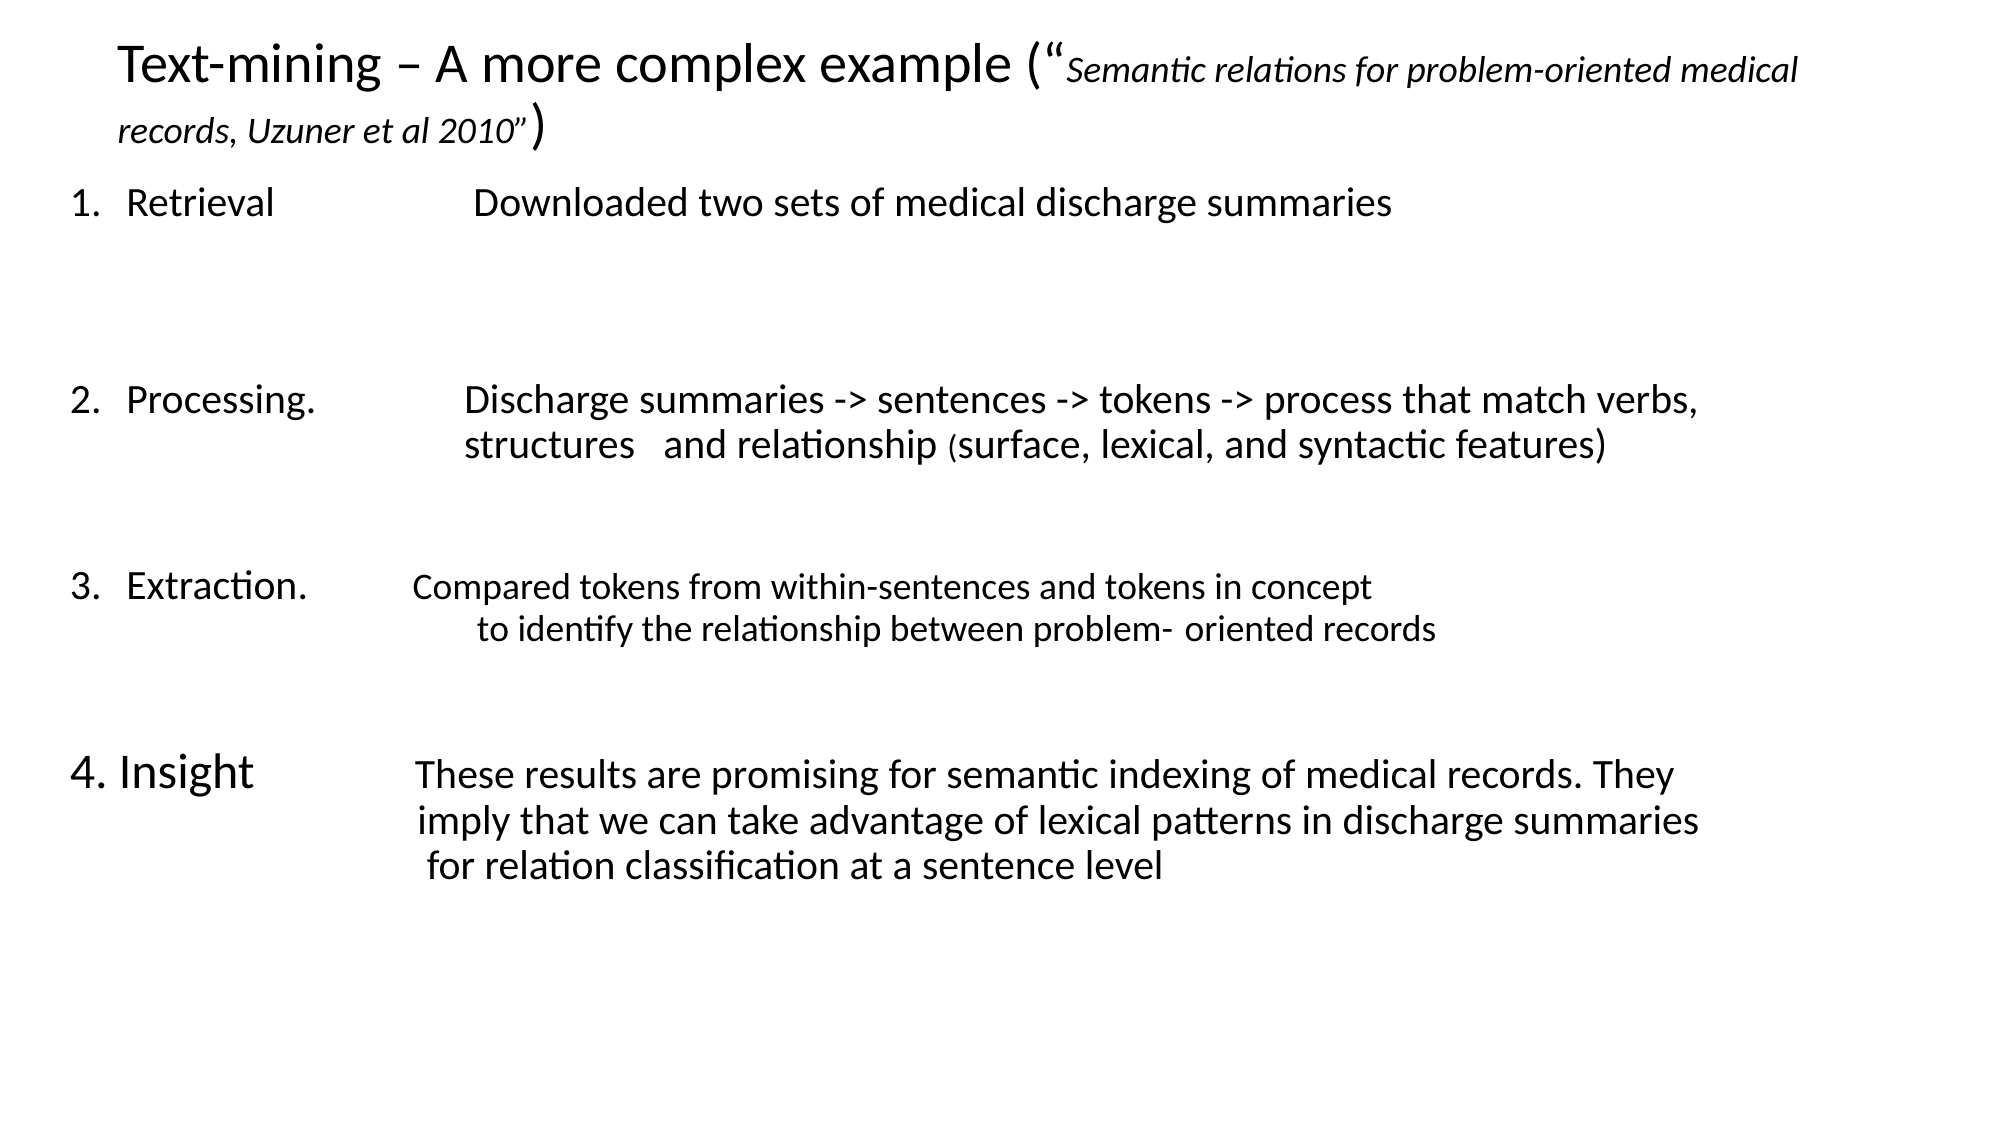

# Text-mining – A more complex example (“Semantic relations for problem-oriented medical records, Uzuner et al 2010”)
Retrieval  	     Downloaded two sets of medical discharge summaries

Processing. 	    Discharge summaries -> sentences -> tokens -> process that match verbs, 			    structures   and relationship (surface, lexical, and syntactic features)

Extraction.           Compared tokens from within-sentences and tokens in concept 					      to identify the relationship between problem-	 oriented records

4. Insight 	    These results are promising for semantic indexing of medical records. They 			     imply that we can take advantage of lexical patterns in discharge summaries 			      for relation classification at a sentence level